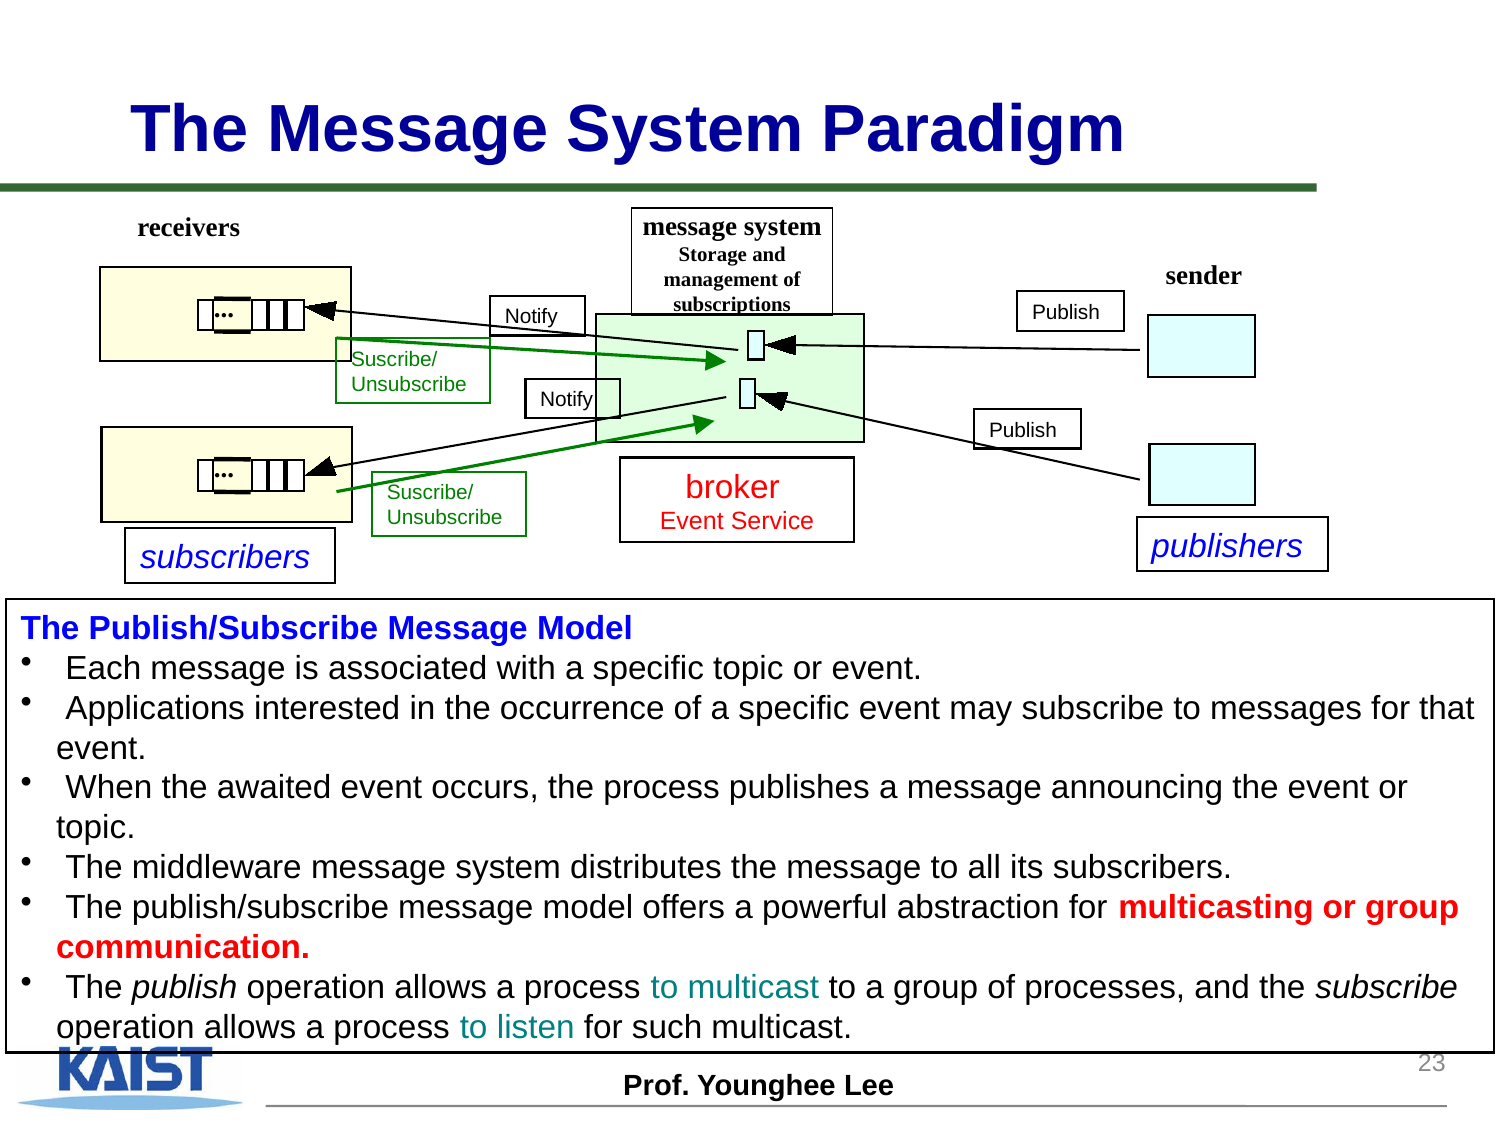

# The Message System Paradigm

message system
Storage and management of subscriptions
receivers

sender

...
Publish
Notify

Suscribe/ Unsubscribe

Notify

Publish

...
broker
Event Service

Suscribe/ Unsubscribe

publishers
subscribers
The Publish/Subscribe Message Model
 Each message is associated with a specific topic or event.
 Applications interested in the occurrence of a specific event may subscribe to messages for that event.
 When the awaited event occurs, the process publishes a message announcing the event or topic.
 The middleware message system distributes the message to all its subscribers.
 The publish/subscribe message model offers a powerful abstraction for multicasting or group communication.
 The publish operation allows a process to multicast to a group of processes, and the subscribe operation allows a process to listen for such multicast.
23